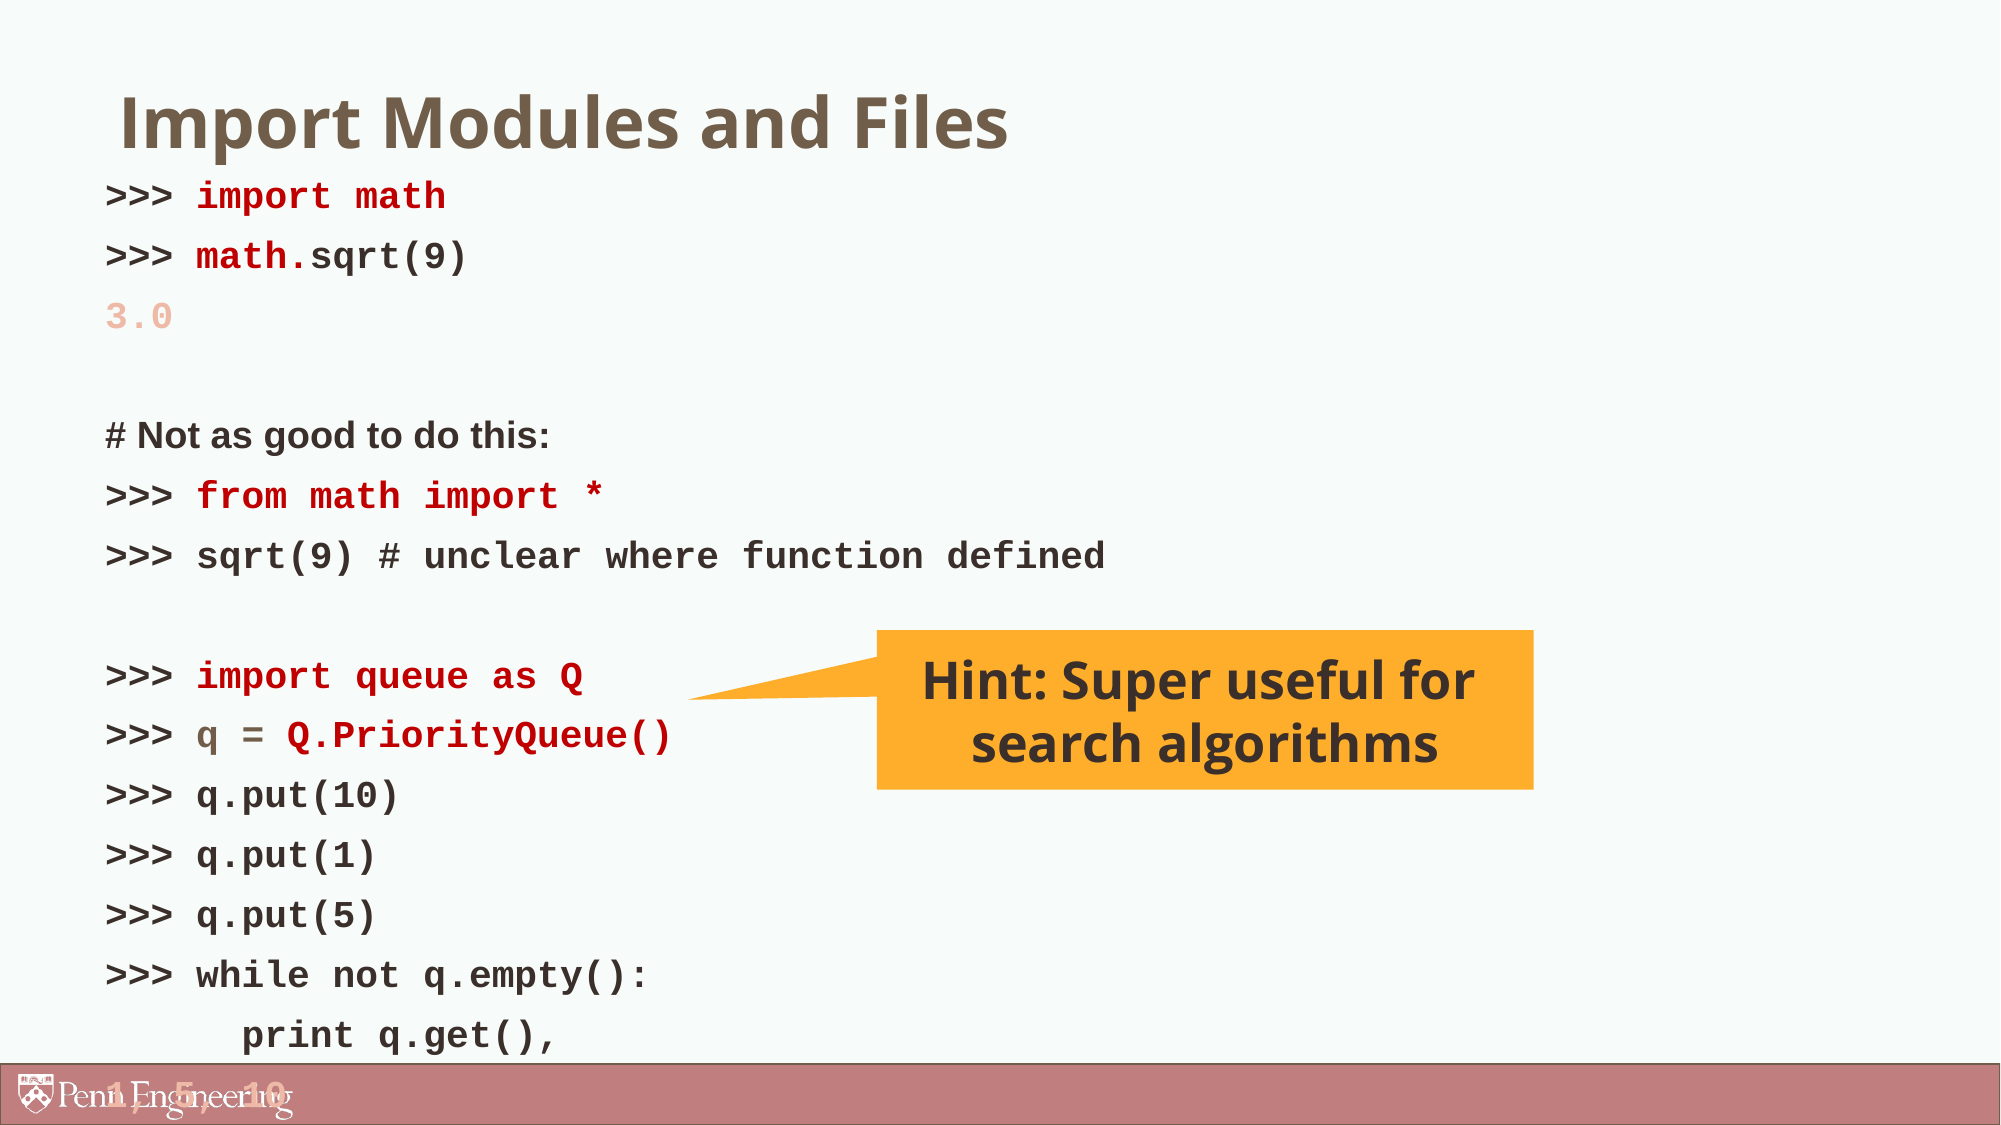

Import Modules and Files
>>> import math
>>> math.sqrt(9)
3.0

# Not as good to do this:
>>> from math import *
>>> sqrt(9)	# unclear where function defined

>>> import queue as Q
>>> q = Q.PriorityQueue()
>>> q.put(10)
>>> q.put(1)
>>> q.put(5)
>>> while not q.empty():
	print q.get(),
1, 5, 10

Hint: Super useful for
search algorithms